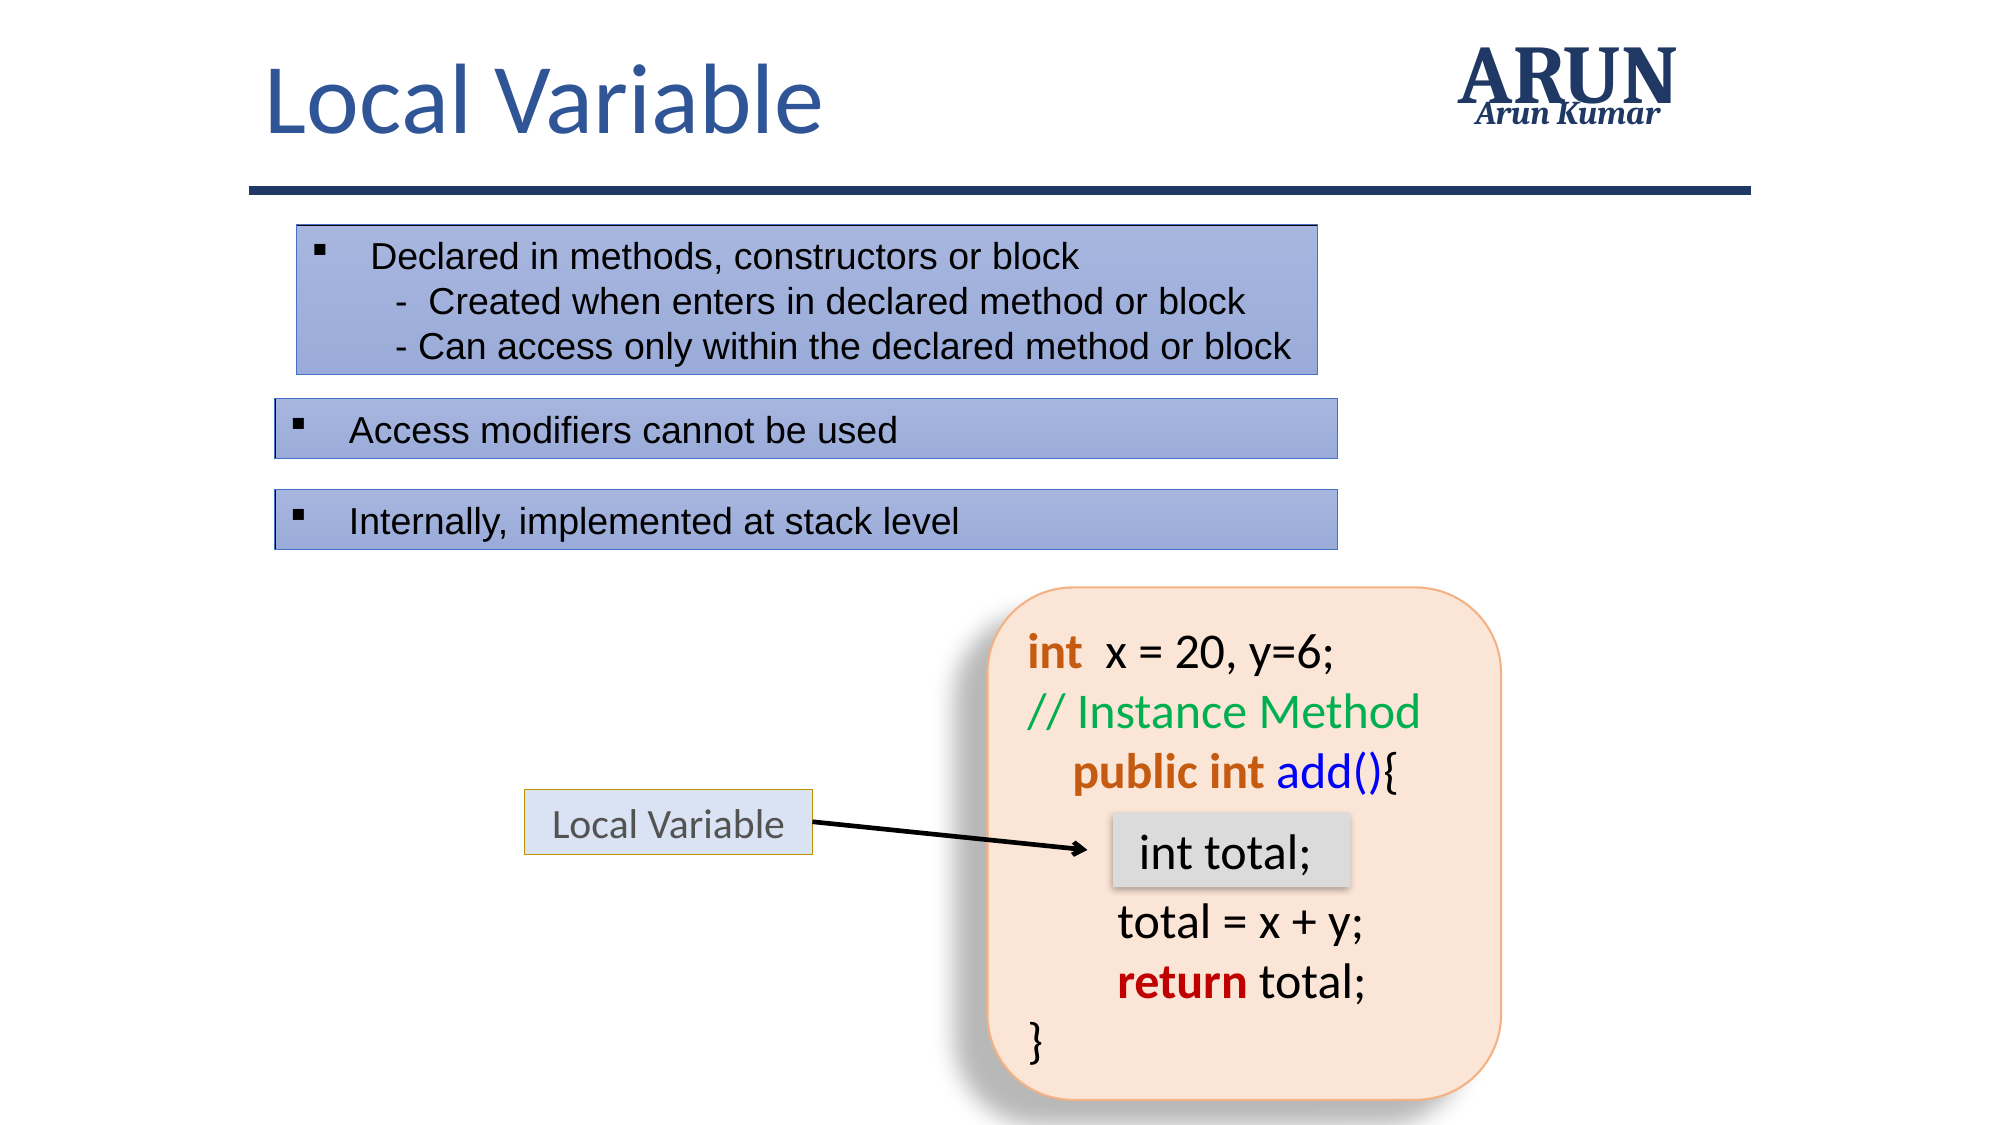

Local Variable
ARUN
Arun Kumar

    Declared in methods, constructors or block
        -  Created when enters in declared method or block
        - Can access only within the declared method or block
    Access modifiers cannot be used
    Internally, implemented at stack level
int  x = 20, y=6;
// Instance Method
    public int add(){
        int total;
        total = x + y;
        return total;
}
Local Variable
 int total;